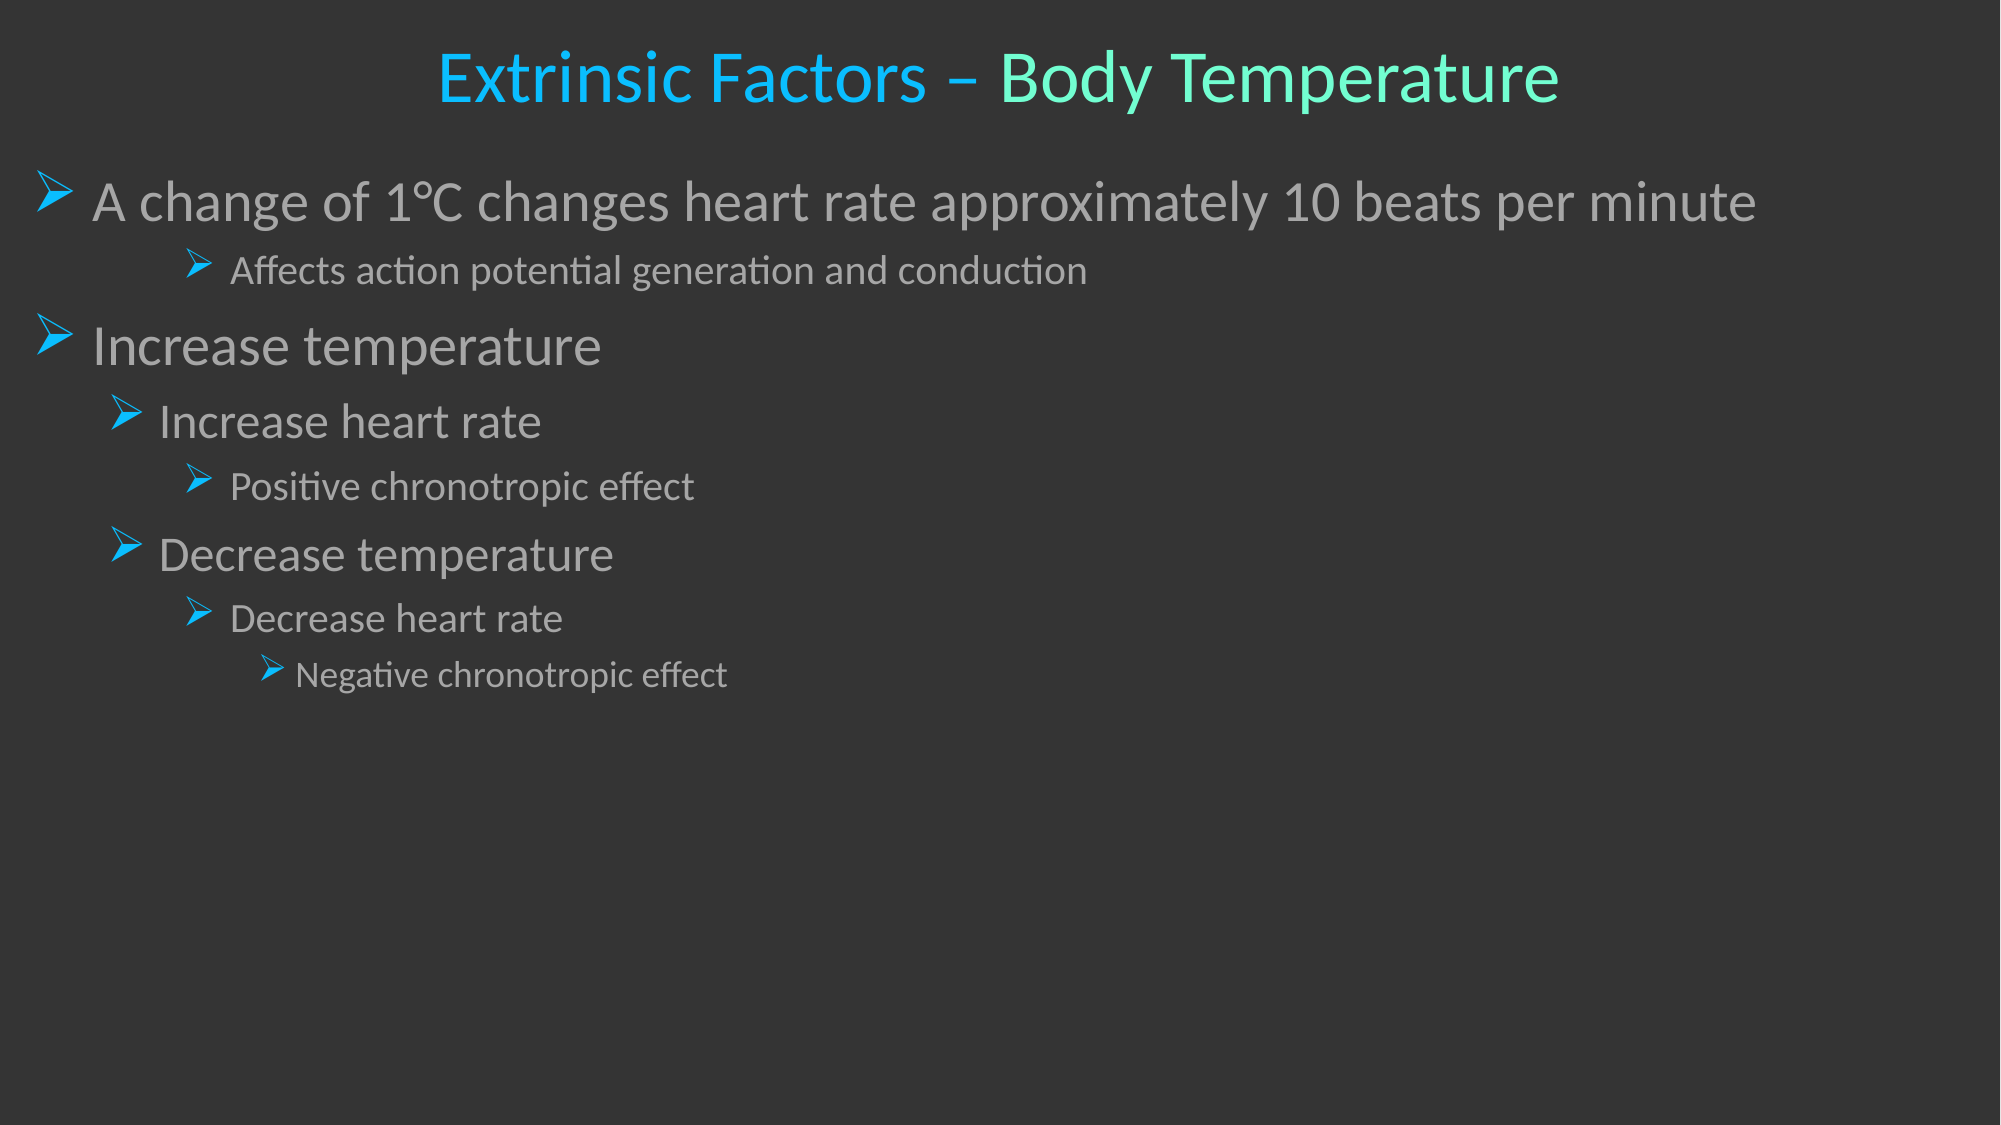

# Extrinsic Factors – Body Temperature
 A change of 1°C changes heart rate approximately 10 beats per minute
 Affects action potential generation and conduction
 Increase temperature
 Increase heart rate
 Positive chronotropic effect
 Decrease temperature
 Decrease heart rate
Negative chronotropic effect